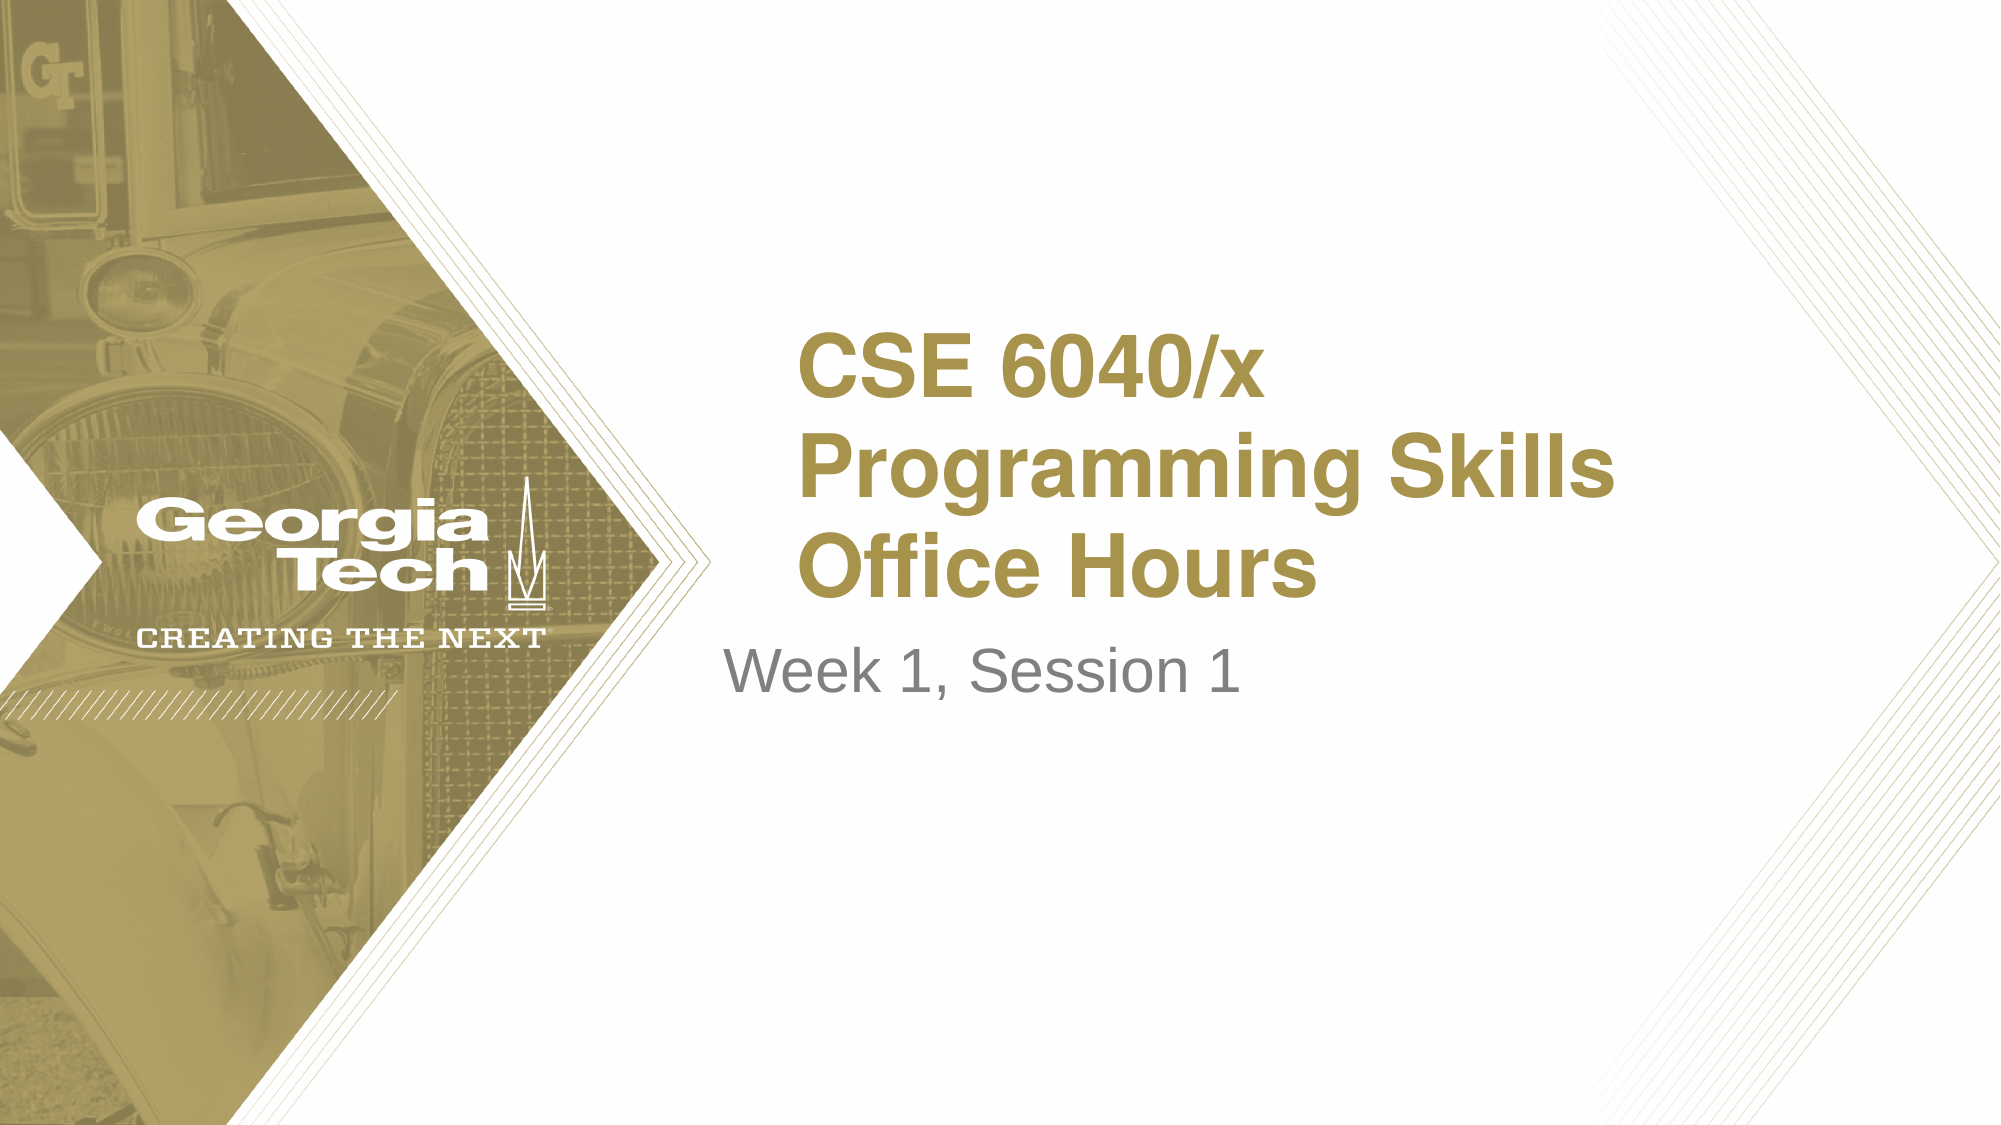

# CSE 6040/x Programming Skills Office Hours
Week 1, Session 1